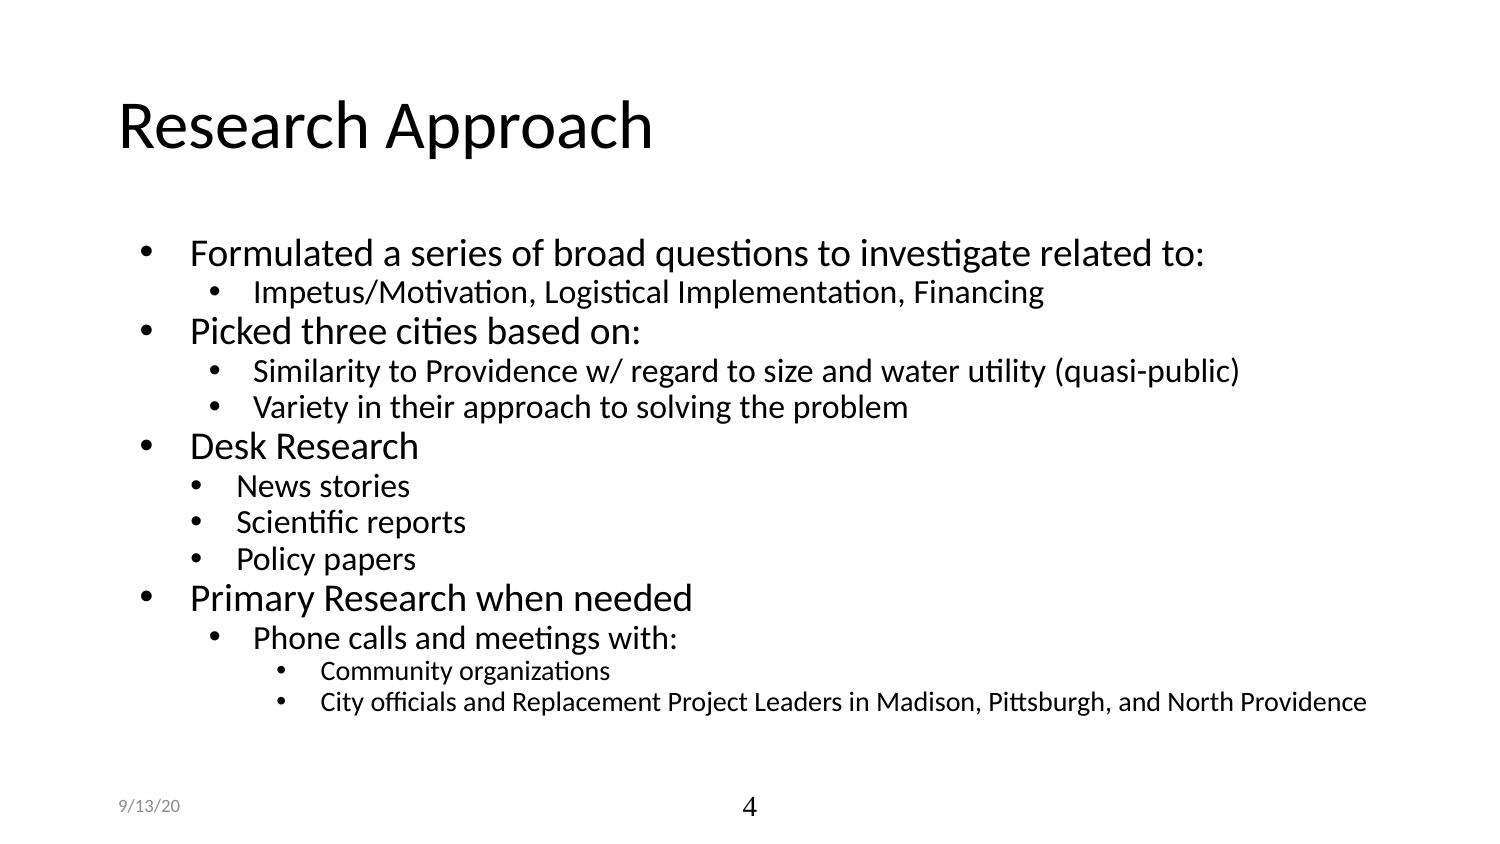

# Research Approach
Formulated a series of broad questions to investigate related to:
Impetus/Motivation, Logistical Implementation, Financing
Picked three cities based on:
Similarity to Providence w/ regard to size and water utility (quasi-public)
Variety in their approach to solving the problem
Desk Research
News stories
Scientific reports
Policy papers
Primary Research when needed
Phone calls and meetings with:
Community organizations
City officials and Replacement Project Leaders in Madison, Pittsburgh, and North Providence
9/13/20
4